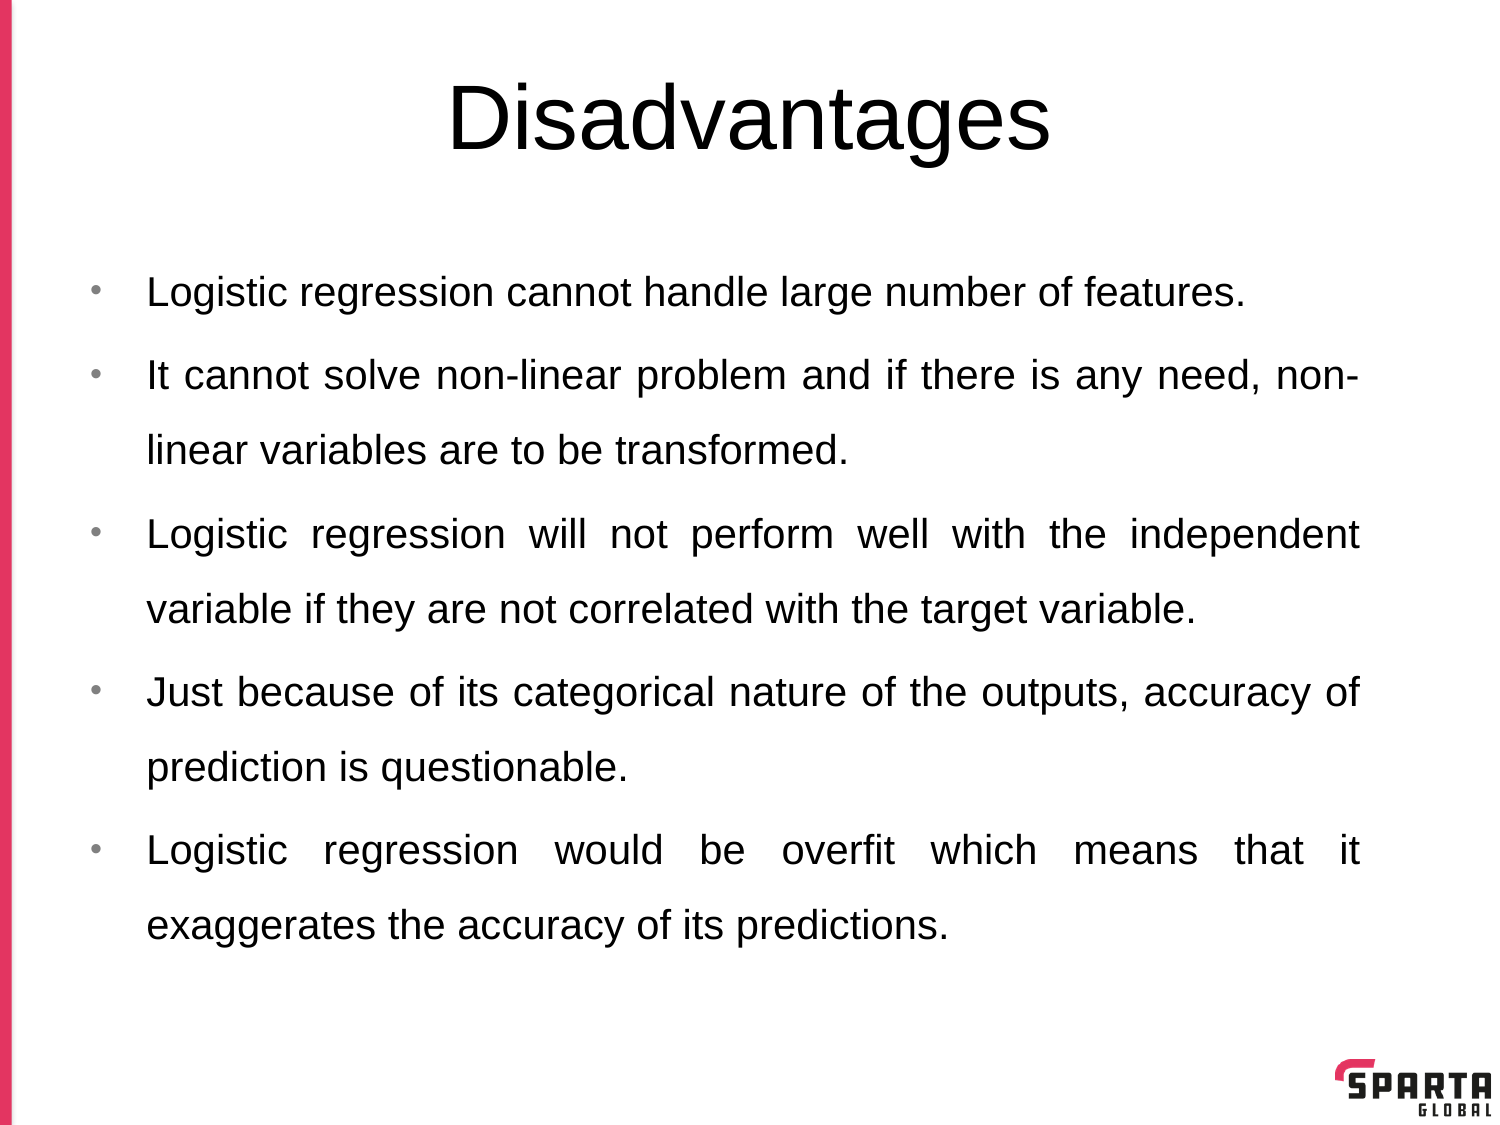

# Disadvantages
Logistic regression cannot handle large number of features.
It cannot solve non-linear problem and if there is any need, non-linear variables are to be transformed.
Logistic regression will not perform well with the independent variable if they are not correlated with the target variable.
Just because of its categorical nature of the outputs, accuracy of prediction is questionable.
Logistic regression would be overfit which means that it exaggerates the accuracy of its predictions.